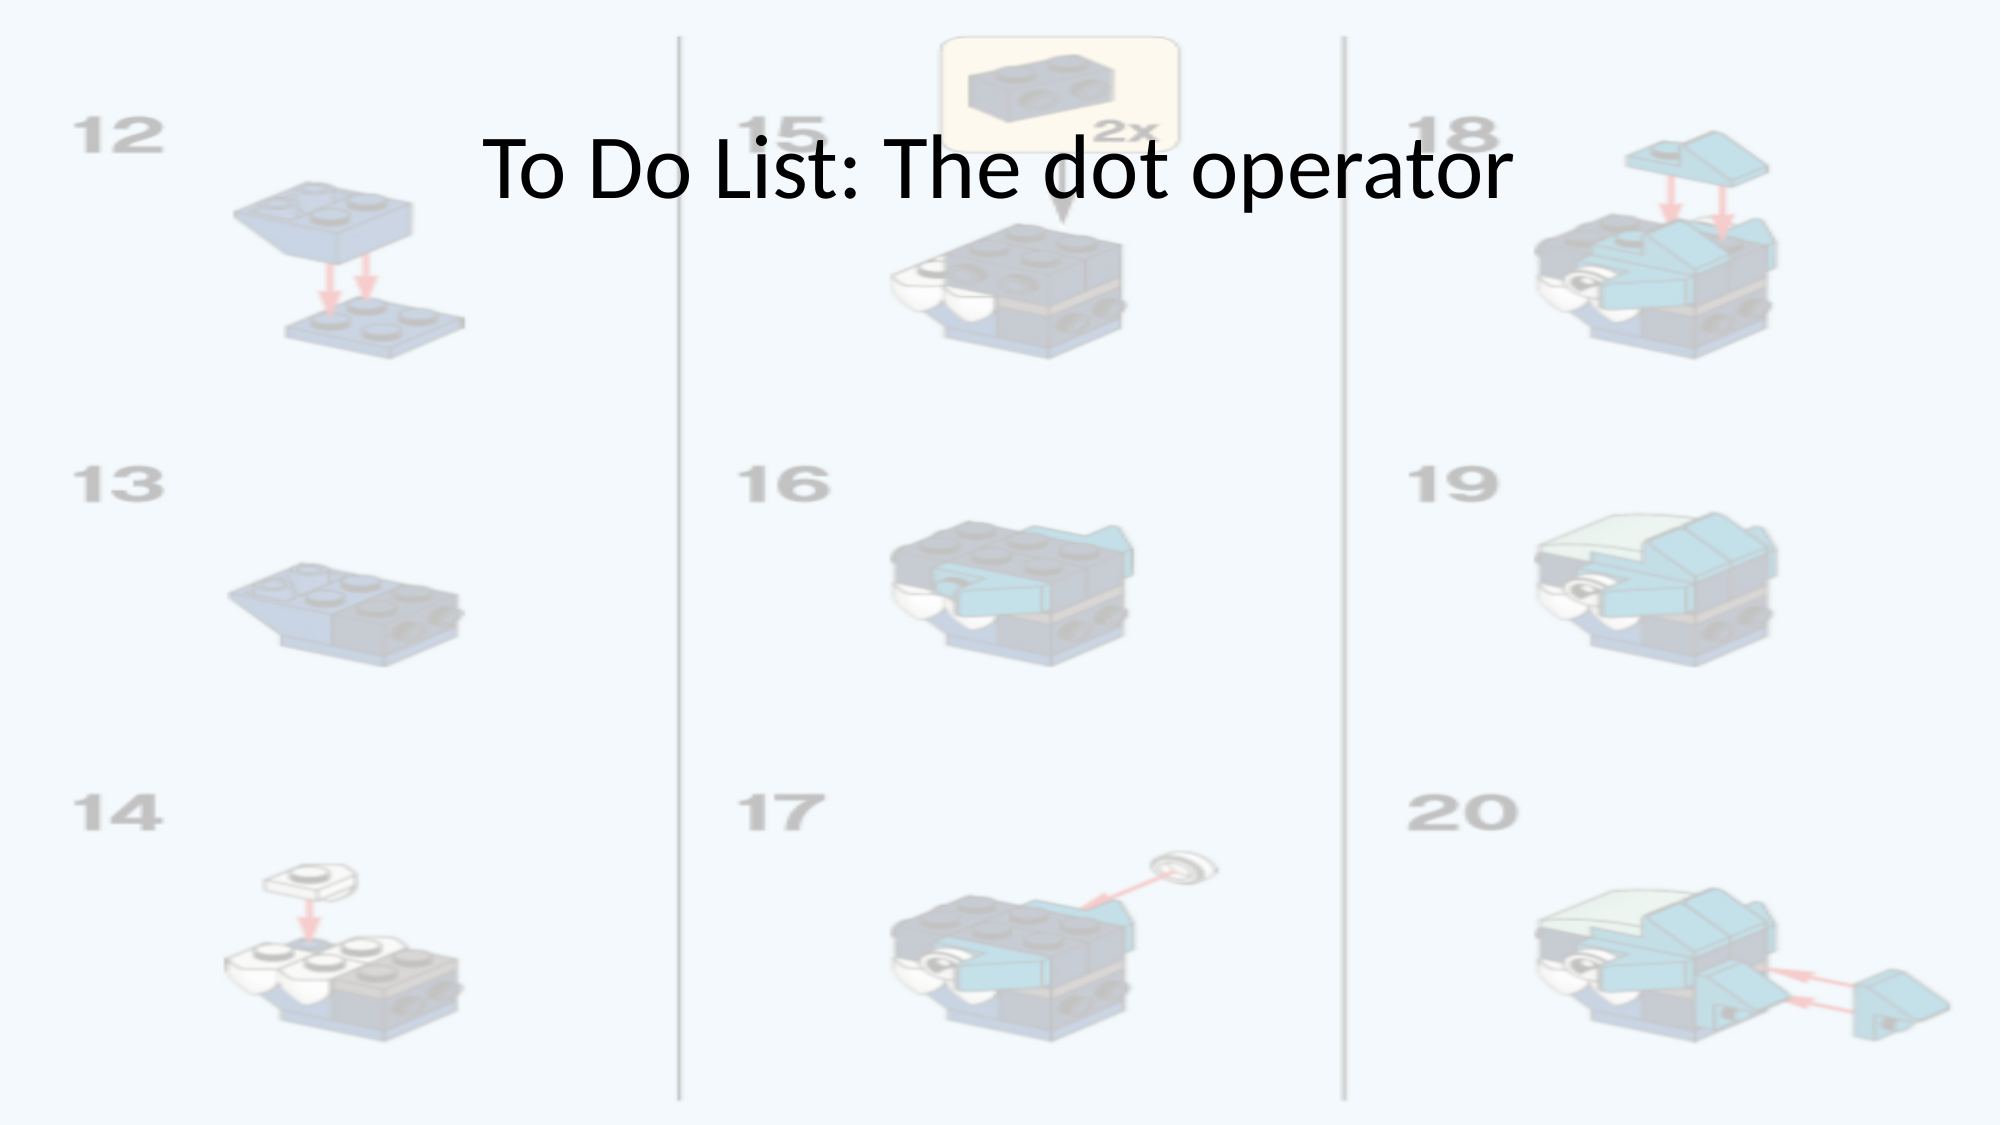

# To Do List: The dot operator